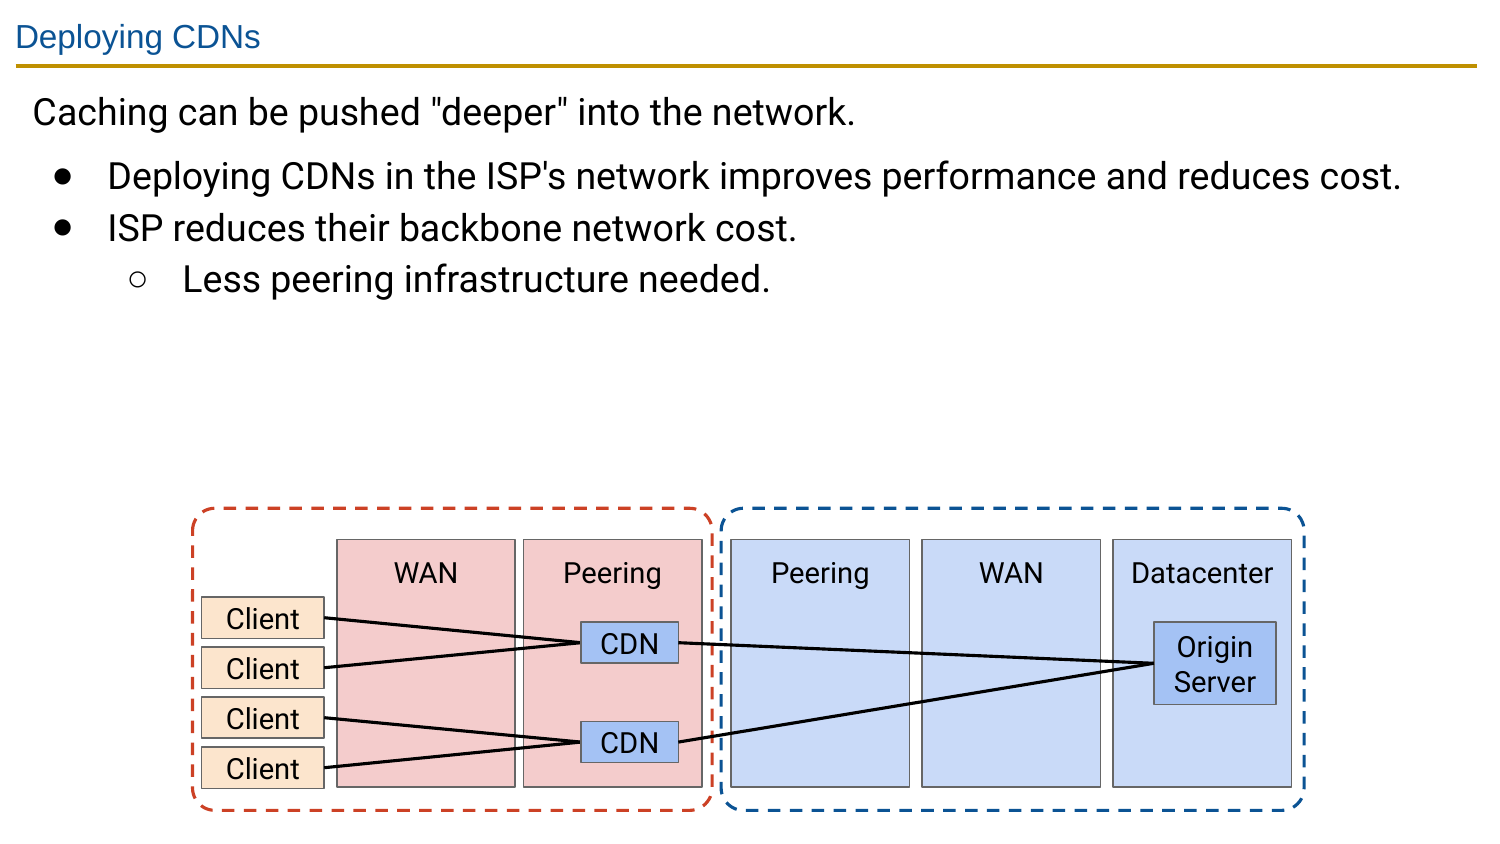

# Deploying CDNs
Caching can be pushed "deeper" into the network.
Deploying CDNs in the ISP's network improves performance and reduces cost.
ISP reduces their backbone network cost.
Less peering infrastructure needed.

WAN
Peering
Peering
WAN
Datacenter
Client
CDN
Origin Server
Client
Client
CDN
Client